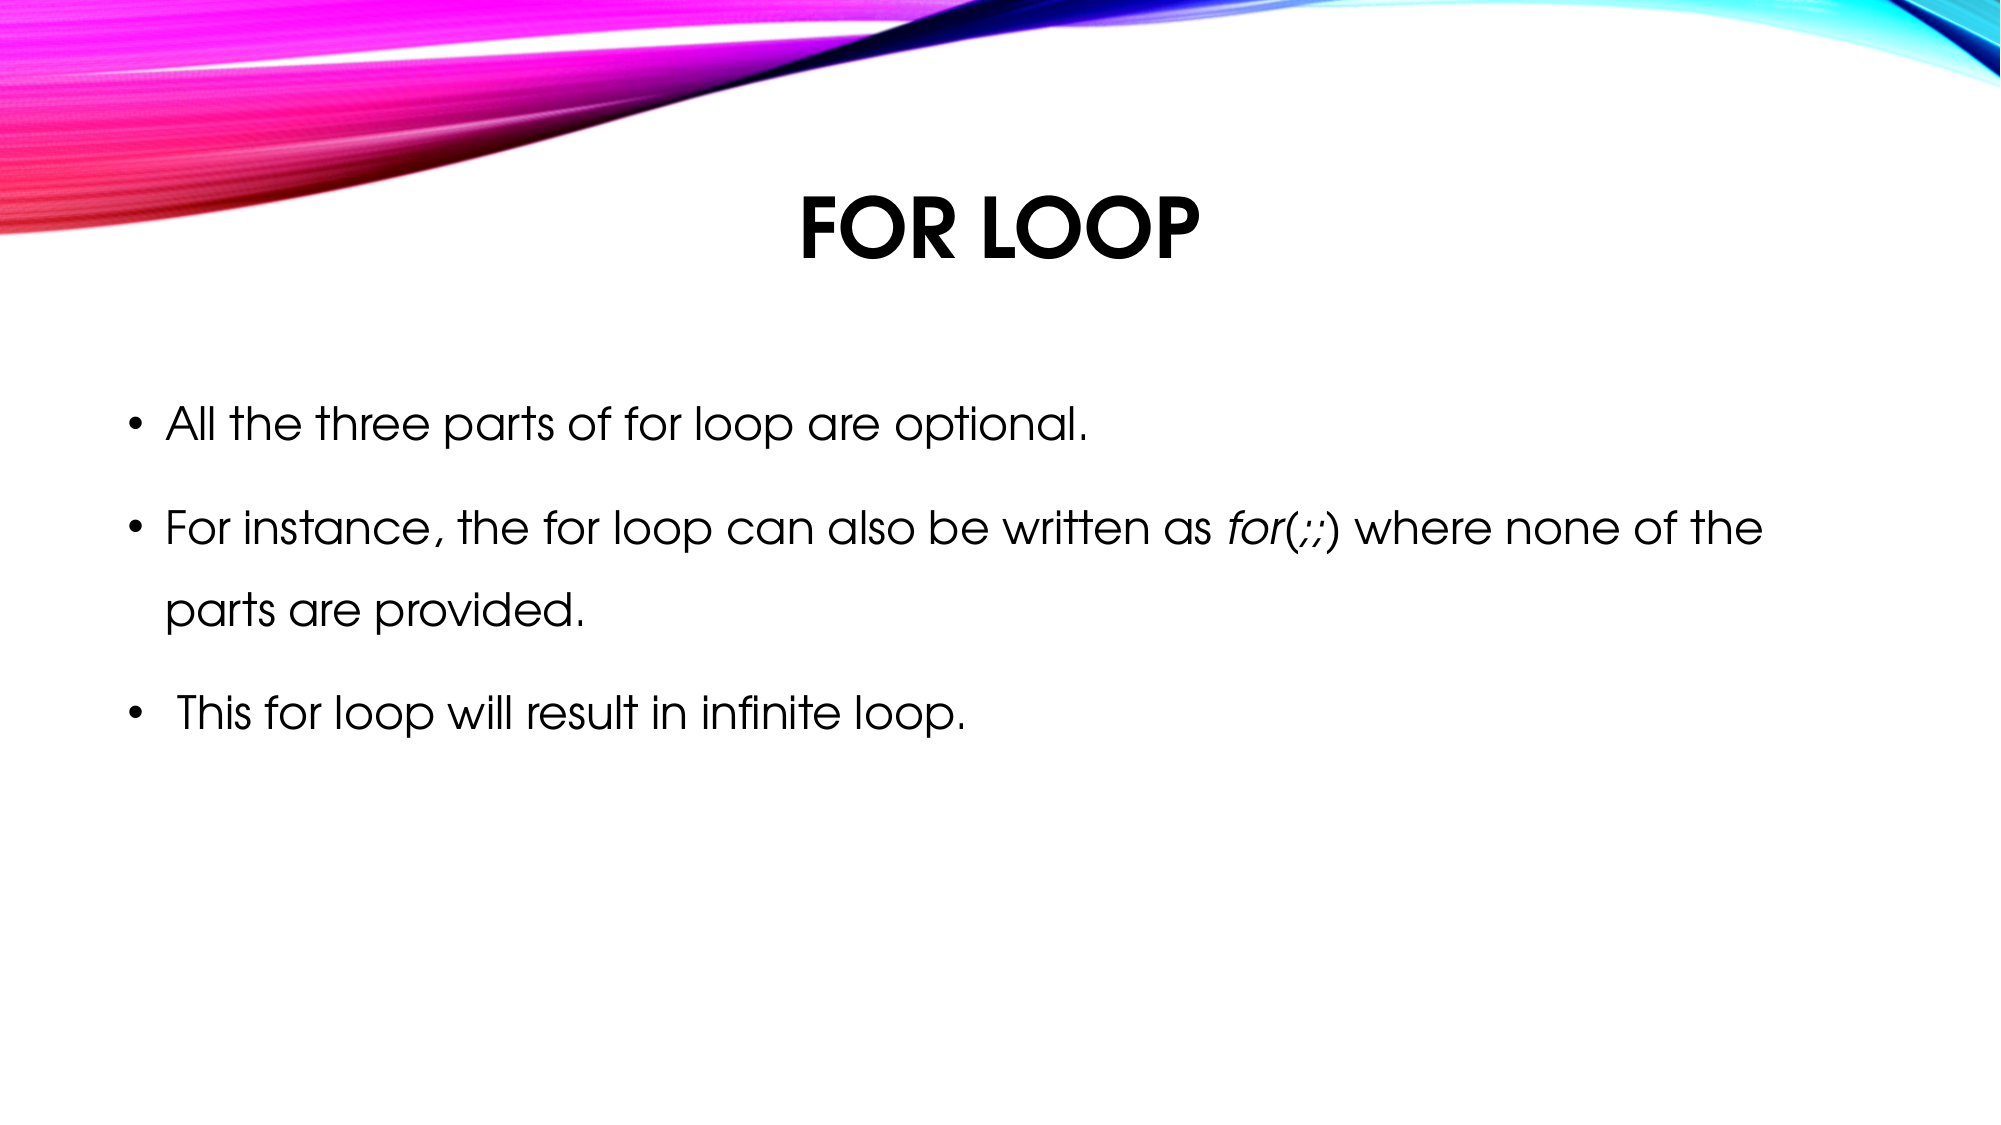

# FOR LOOP
All the three parts of for loop are optional.
For instance, the for loop can also be written as for(;;) where none of the parts are provided.
 This for loop will result in infinite loop.